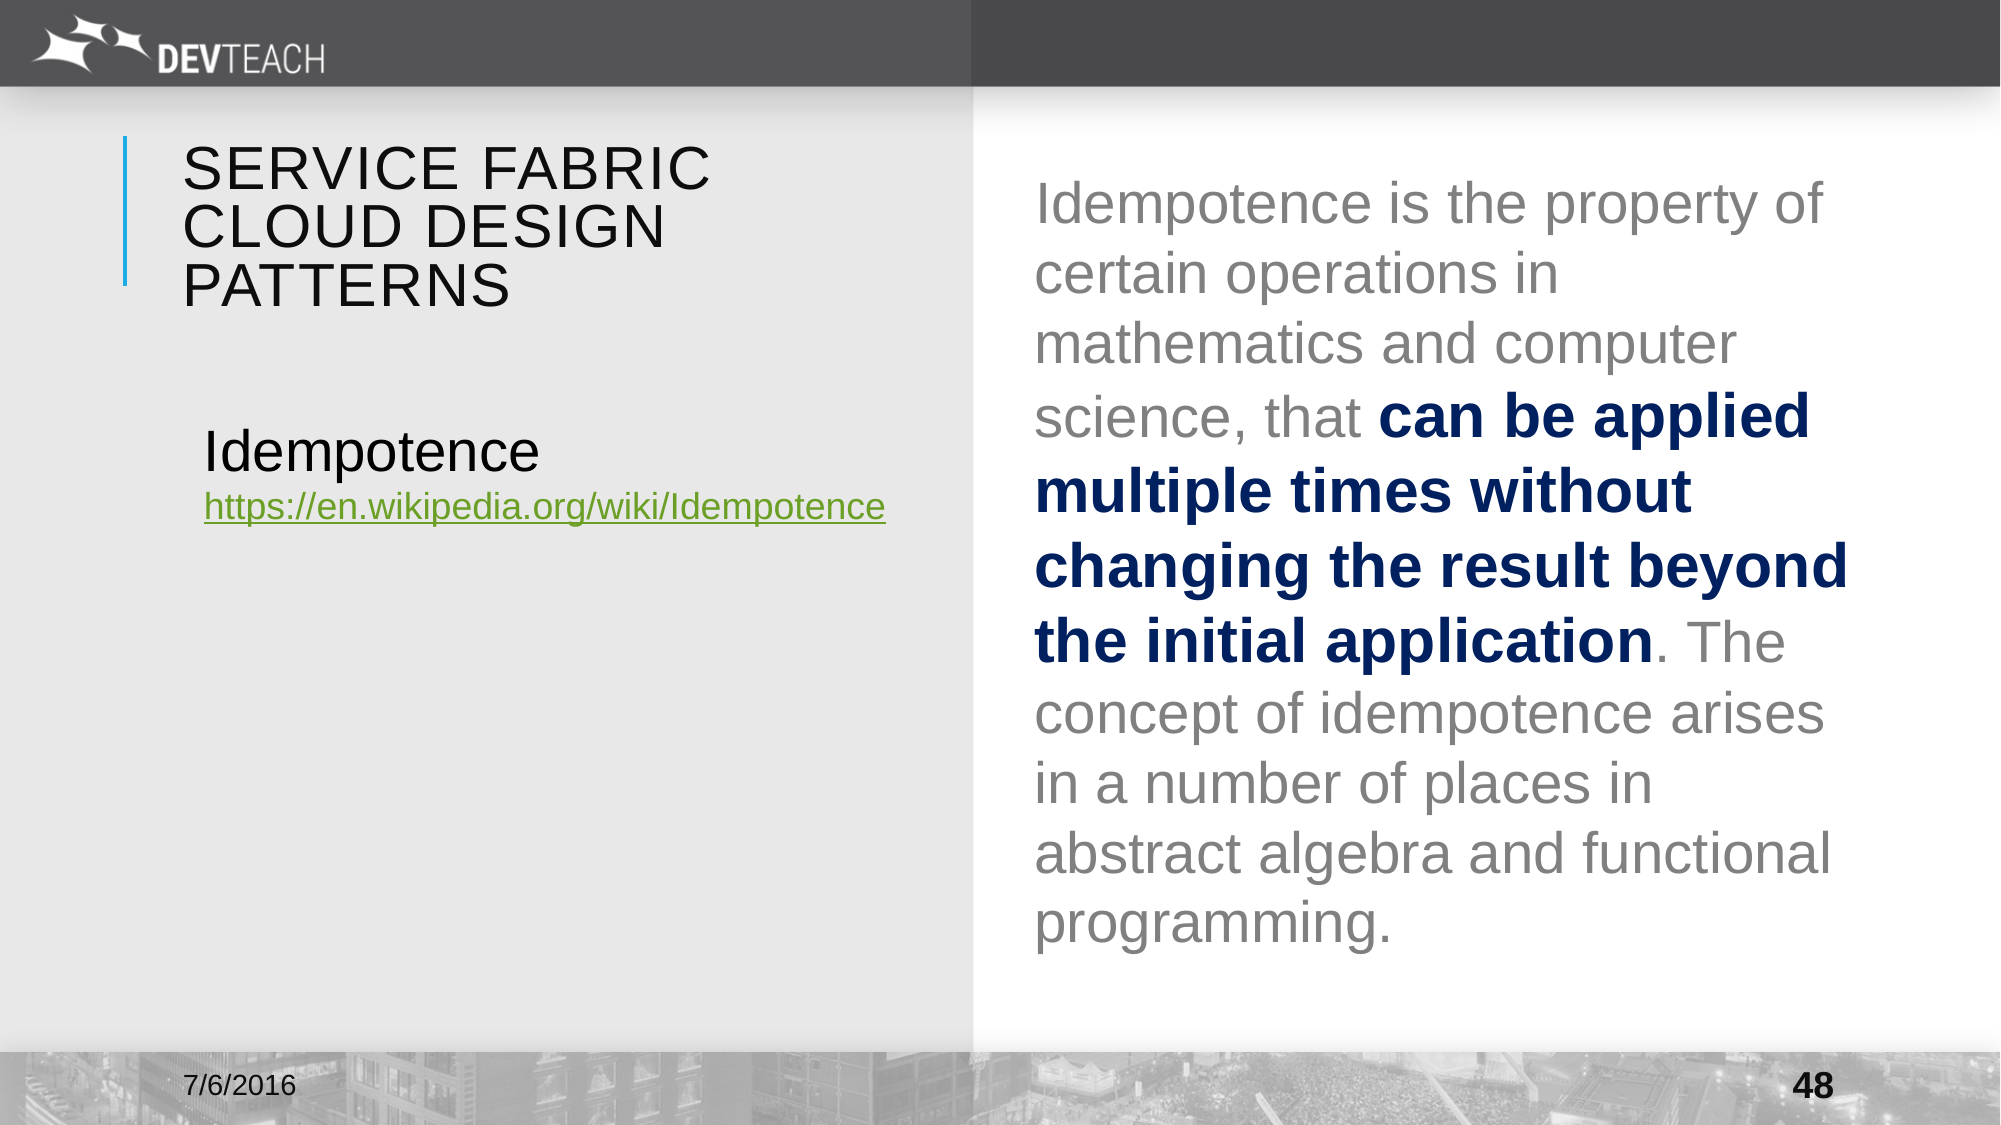

# Service fabric Cloud Design Patterns
Idempotence is the property of certain operations in mathematics and computer science, that can be applied multiple times without changing the result beyond the initial application. The concept of idempotence arises in a number of places in abstract algebra and functional programming.
Idempotence https://en.wikipedia.org/wiki/Idempotence
7/6/2016
48